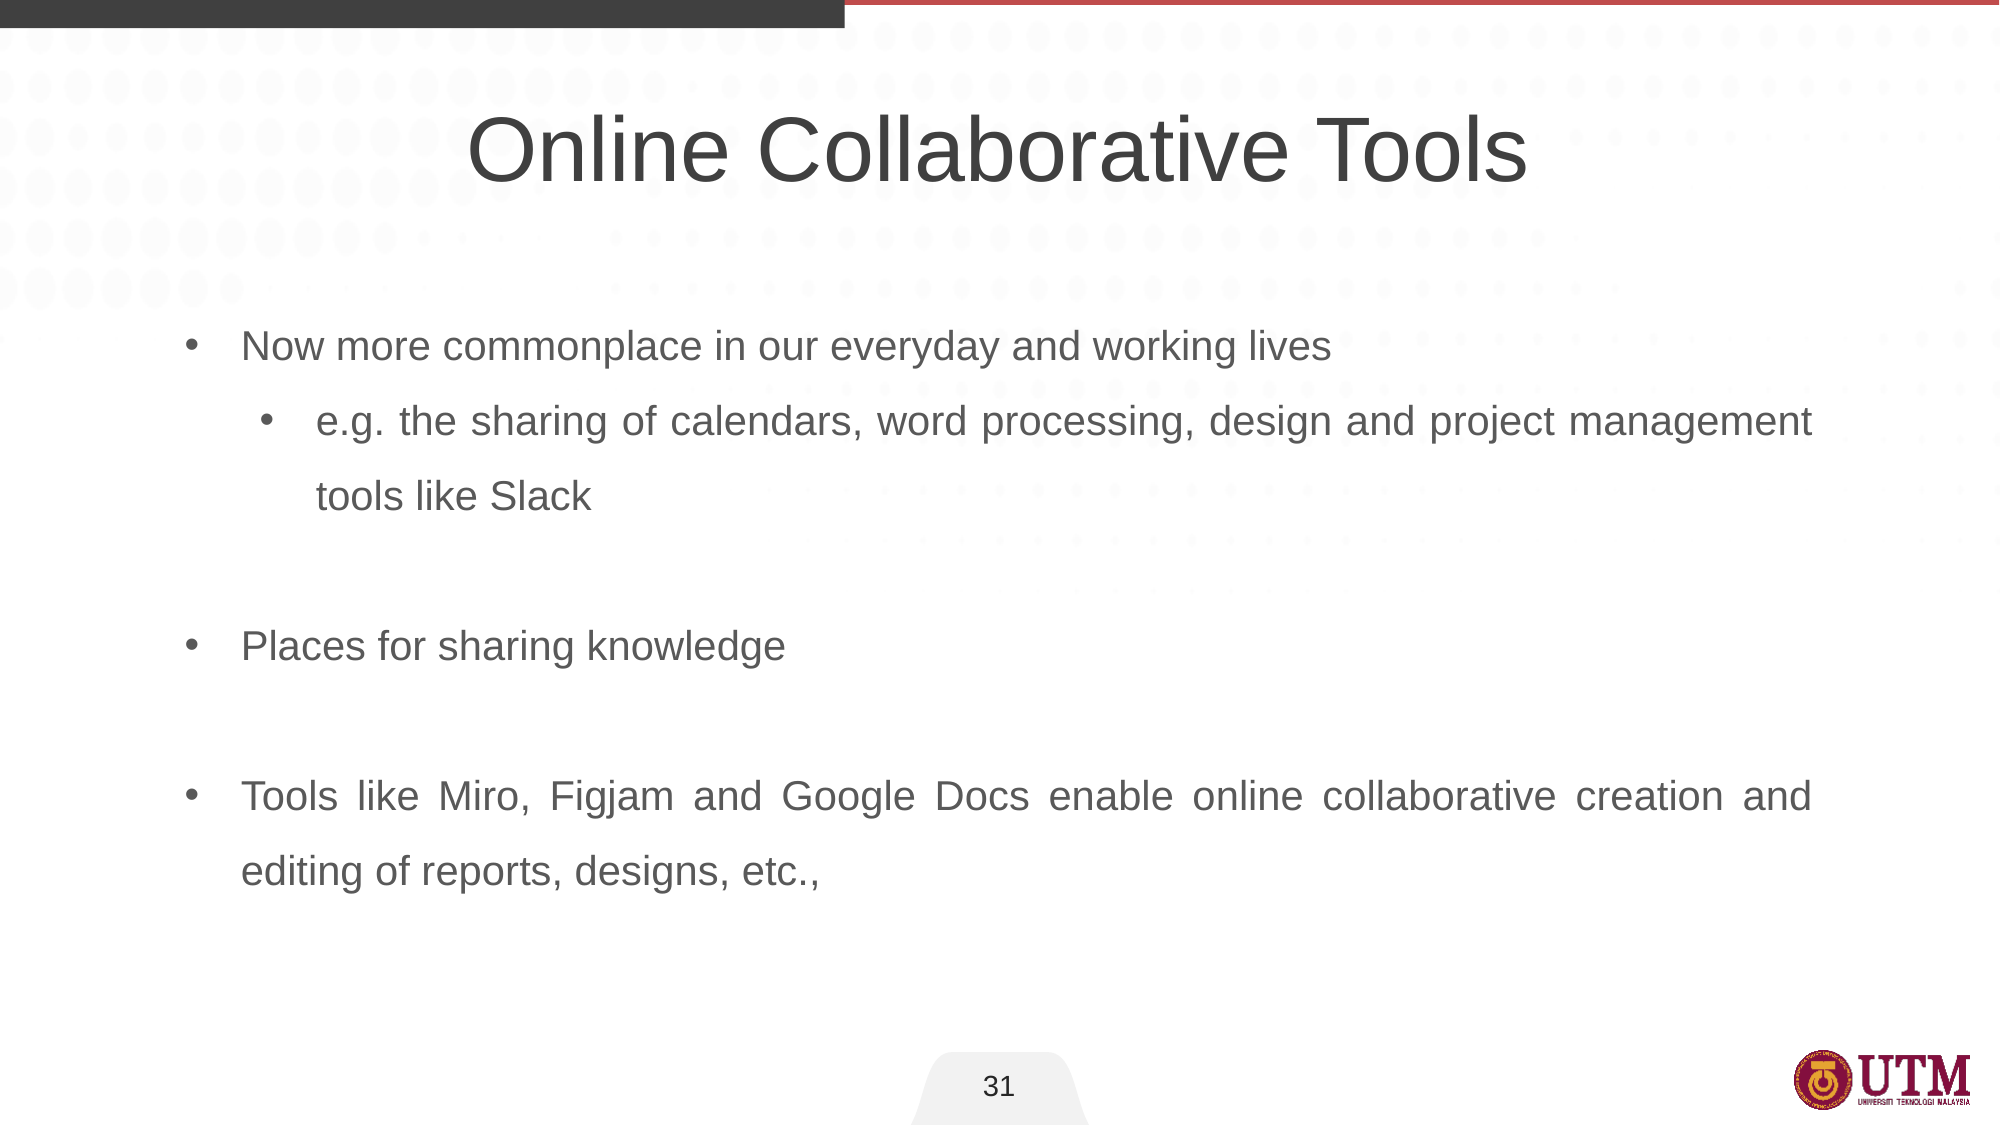

Online Collaborative Tools
Now more commonplace in our everyday and working lives
e.g. the sharing of calendars, word processing, design and project management tools like Slack

Places for sharing knowledge

Tools like Miro, Figjam and Google Docs enable online collaborative creation and editing of reports, designs, etc.,

31